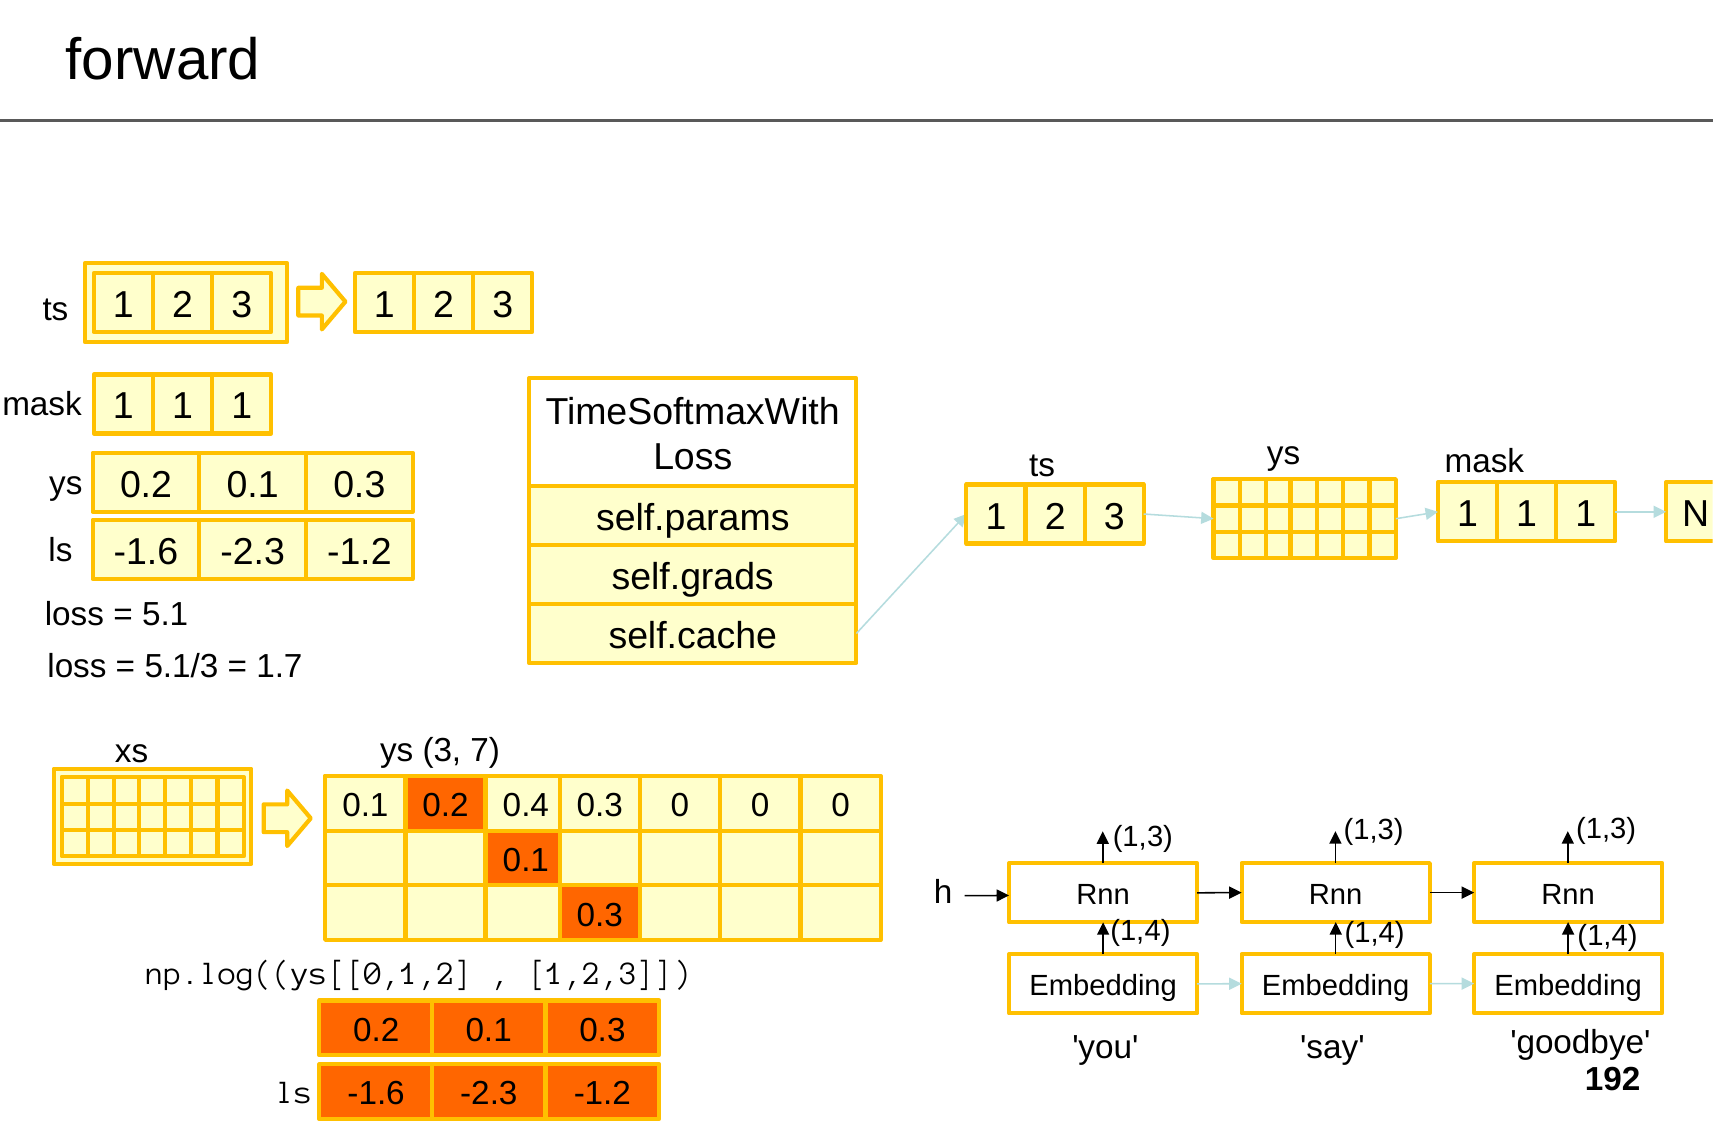

forward

1
2
3
1
2
3

ts
1
1
1
mask
TimeSoftmaxWithLoss
ys

mask
ts
0.2
0.1
0.3
ys
1
1
1
N
T
V
1
2
3
self.params
-1.6
-2.3
-1.2
ls
self.grads
loss = 5.1
self.cache
loss = 5.1/3 = 1.7
ys (3, 7)
xs

0.1
0.2

0.4
0.3
0
0
0

(1,3)
(1,3)

(1,3)

0.1

h
Rnn
Rnn
Rnn

0.3

(1,4)
(1,4)
(1,4)
np.log((ys[[0,1,2] , [1,2,3]])
Embedding
Embedding
Embedding
0.2
0.1
0.3
'goodbye'
'you'
'say'
ls
-1.6
-2.3
-1.2